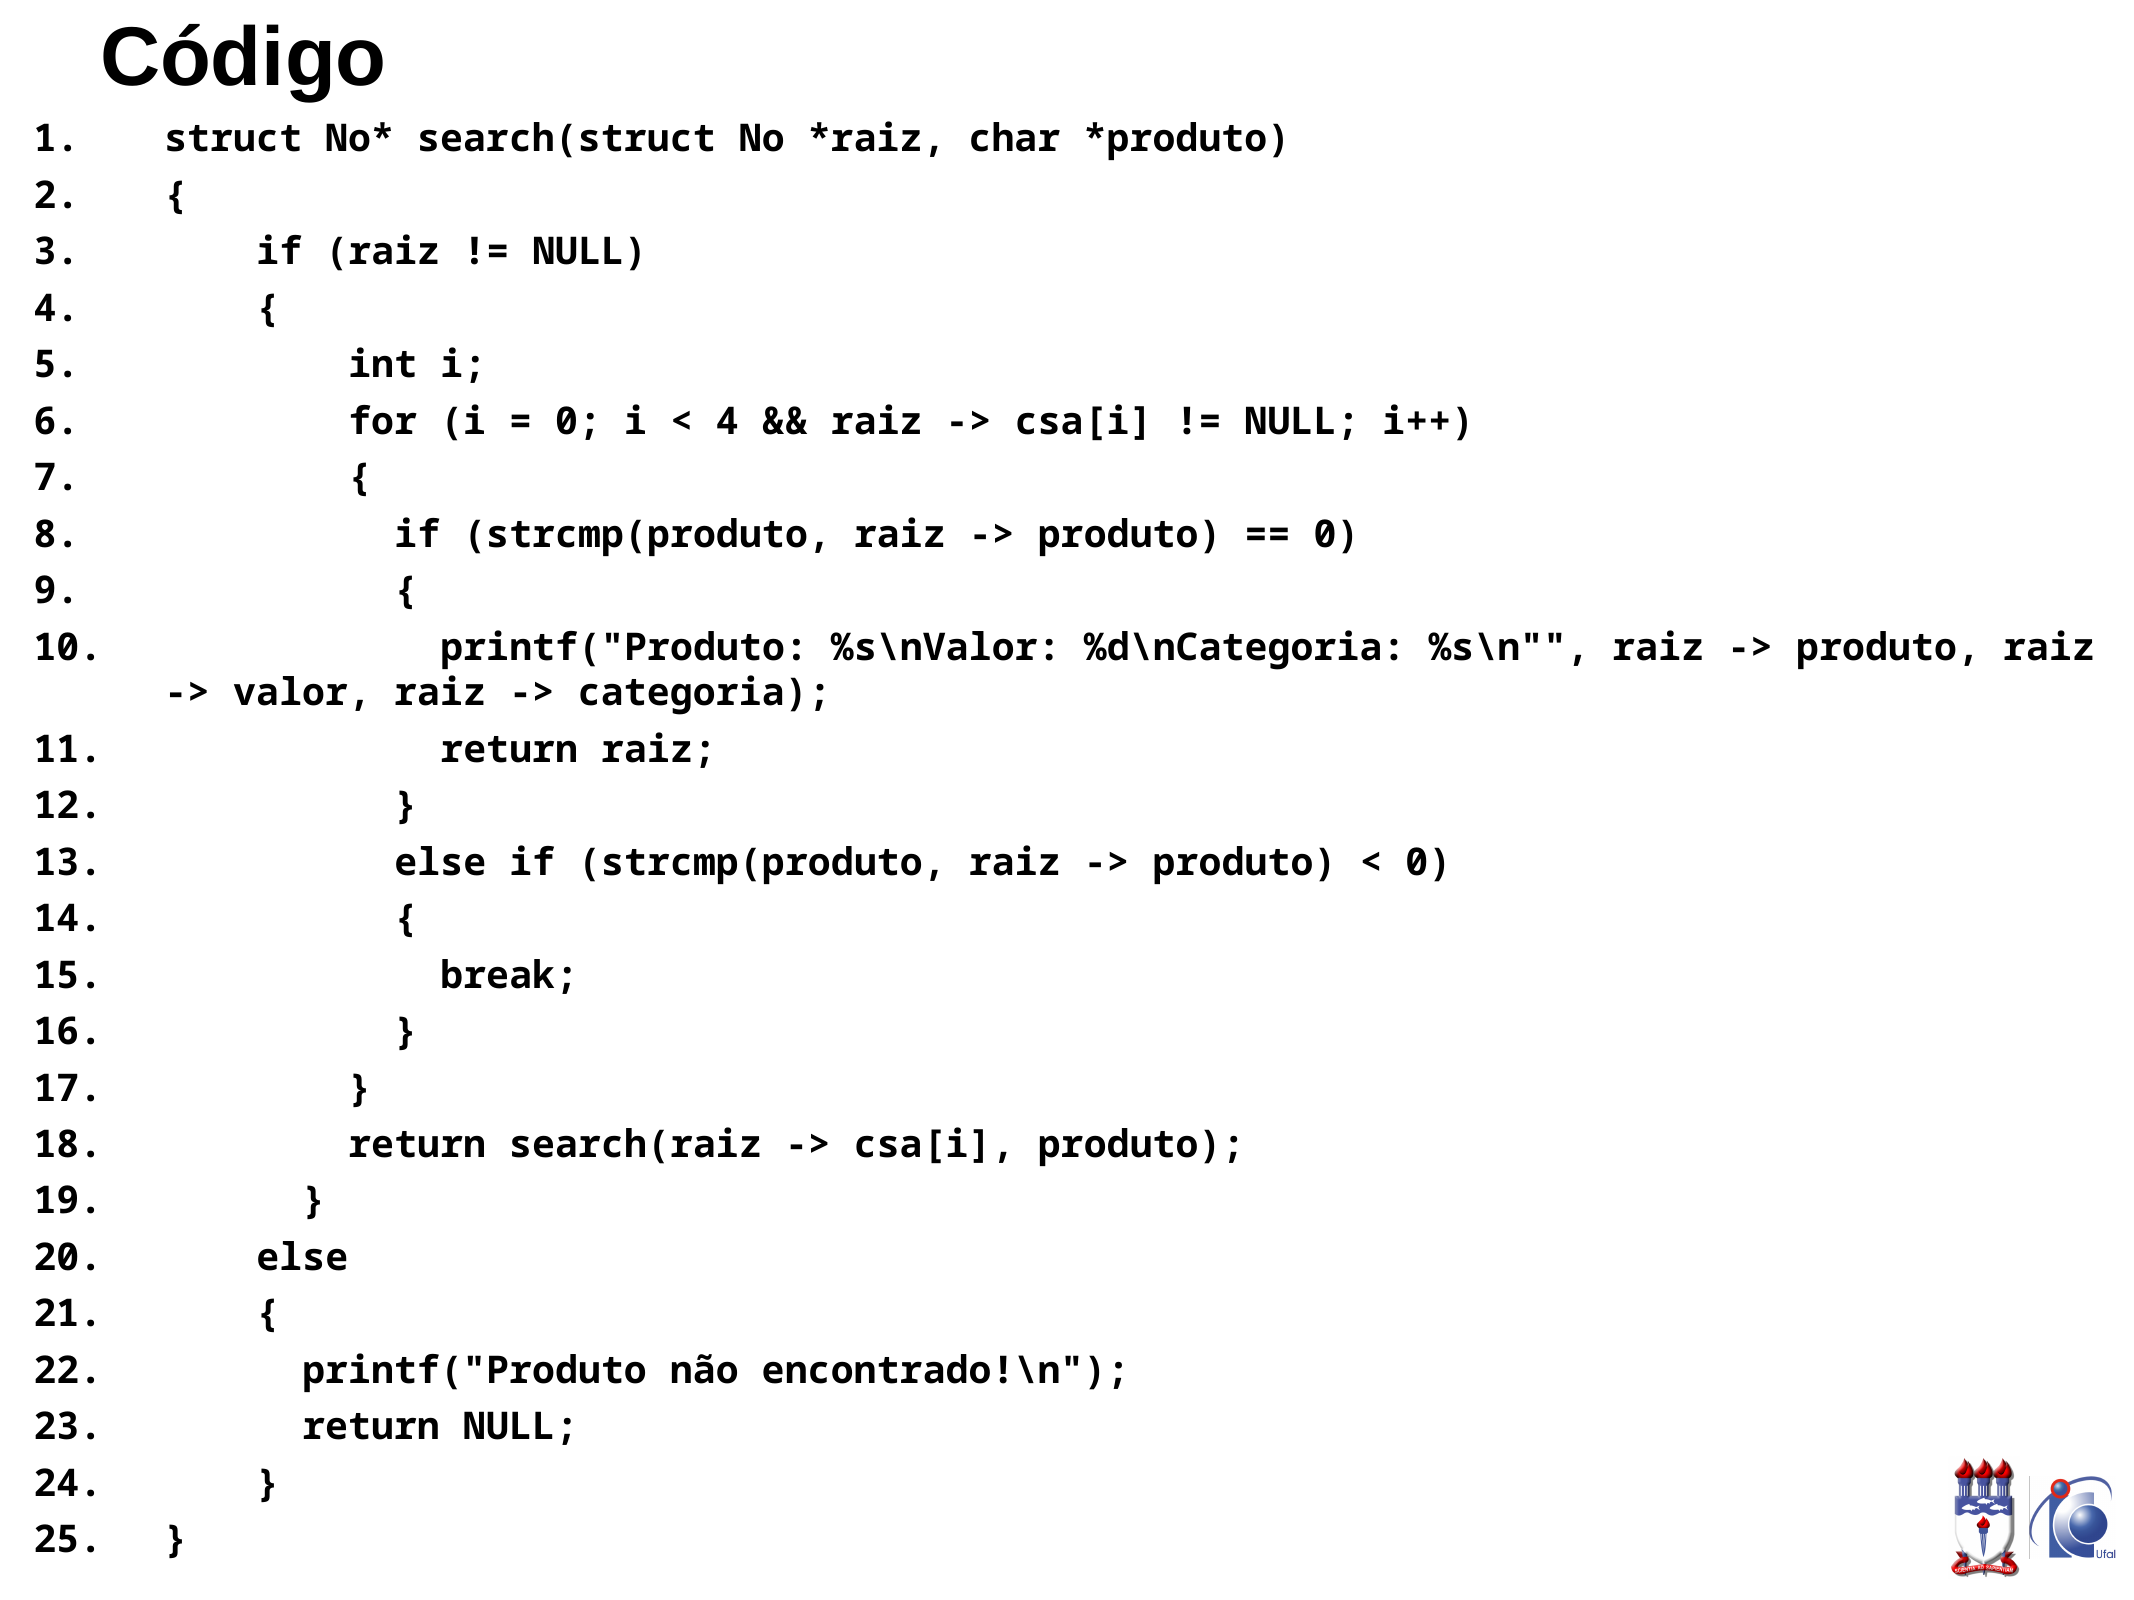

# Código
struct No* search(struct No *raiz, char *produto)
{
    if (raiz != NULL)
    {
        int i;
        for (i = 0; i < 4 && raiz -> csa[i] != NULL; i++)
        {
          if (strcmp(produto, raiz -> produto) == 0)
          {
            printf("Produto: %s\nValor: %d\nCategoria: %s\n"", raiz -> produto, raiz -> valor, raiz -> categoria);
            return raiz;
          }
          else if (strcmp(produto, raiz -> produto) < 0)
          {
            break;
          }
        }
        return search(raiz -> csa[i], produto);
      }
    else
    {
      printf("Produto não encontrado!\n");
      return NULL;
    }
}